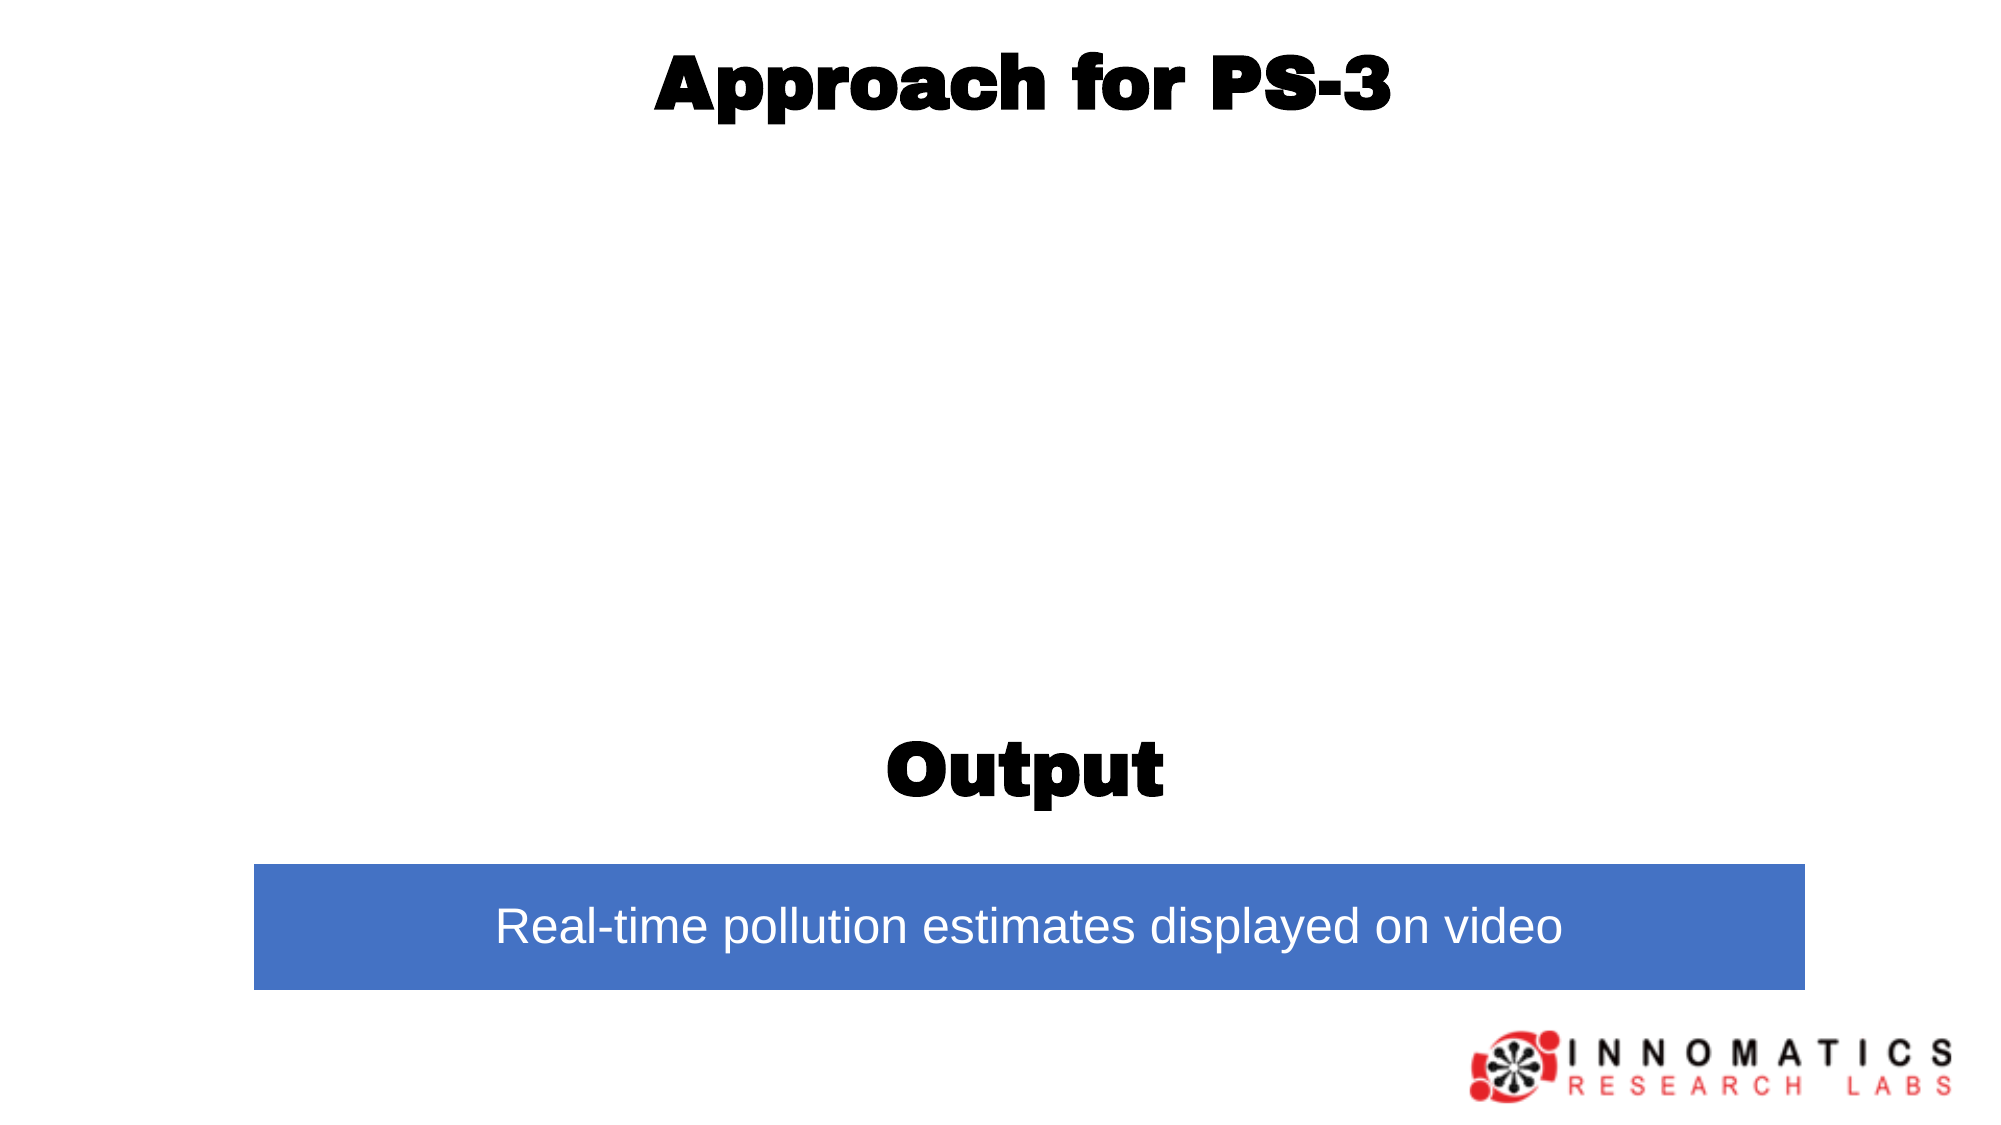

# Approach for PS-3

Output

Real-time pollution estimates displayed on video